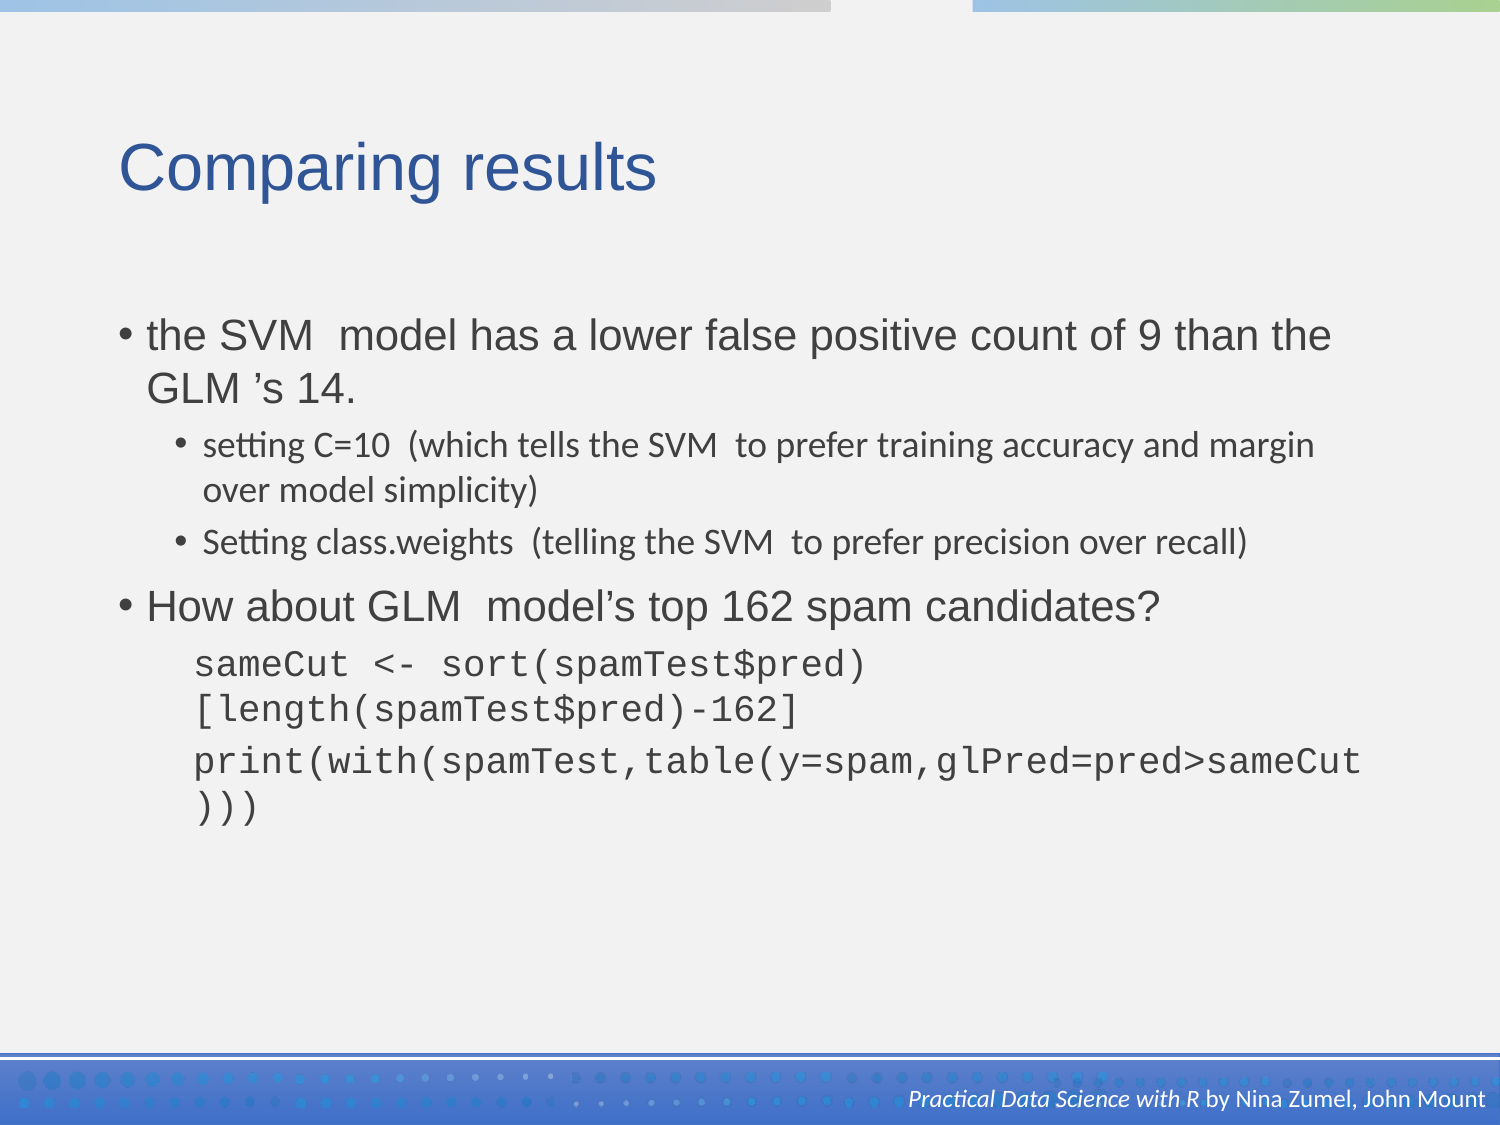

# Comparing results
the SVM  model has a lower false positive count of 9 than the GLM ’s 14.
setting C=10  (which tells the SVM  to prefer training accuracy and margin over model simplicity)
Setting class.weights  (telling the SVM  to prefer precision over recall)
How about GLM  model’s top 162 spam candidates?
sameCut <- sort(spamTest$pred)[length(spamTest$pred)-162]
print(with(spamTest,table(y=spam,glPred=pred>sameCut)))
Practical Data Science with R by Nina Zumel, John Mount